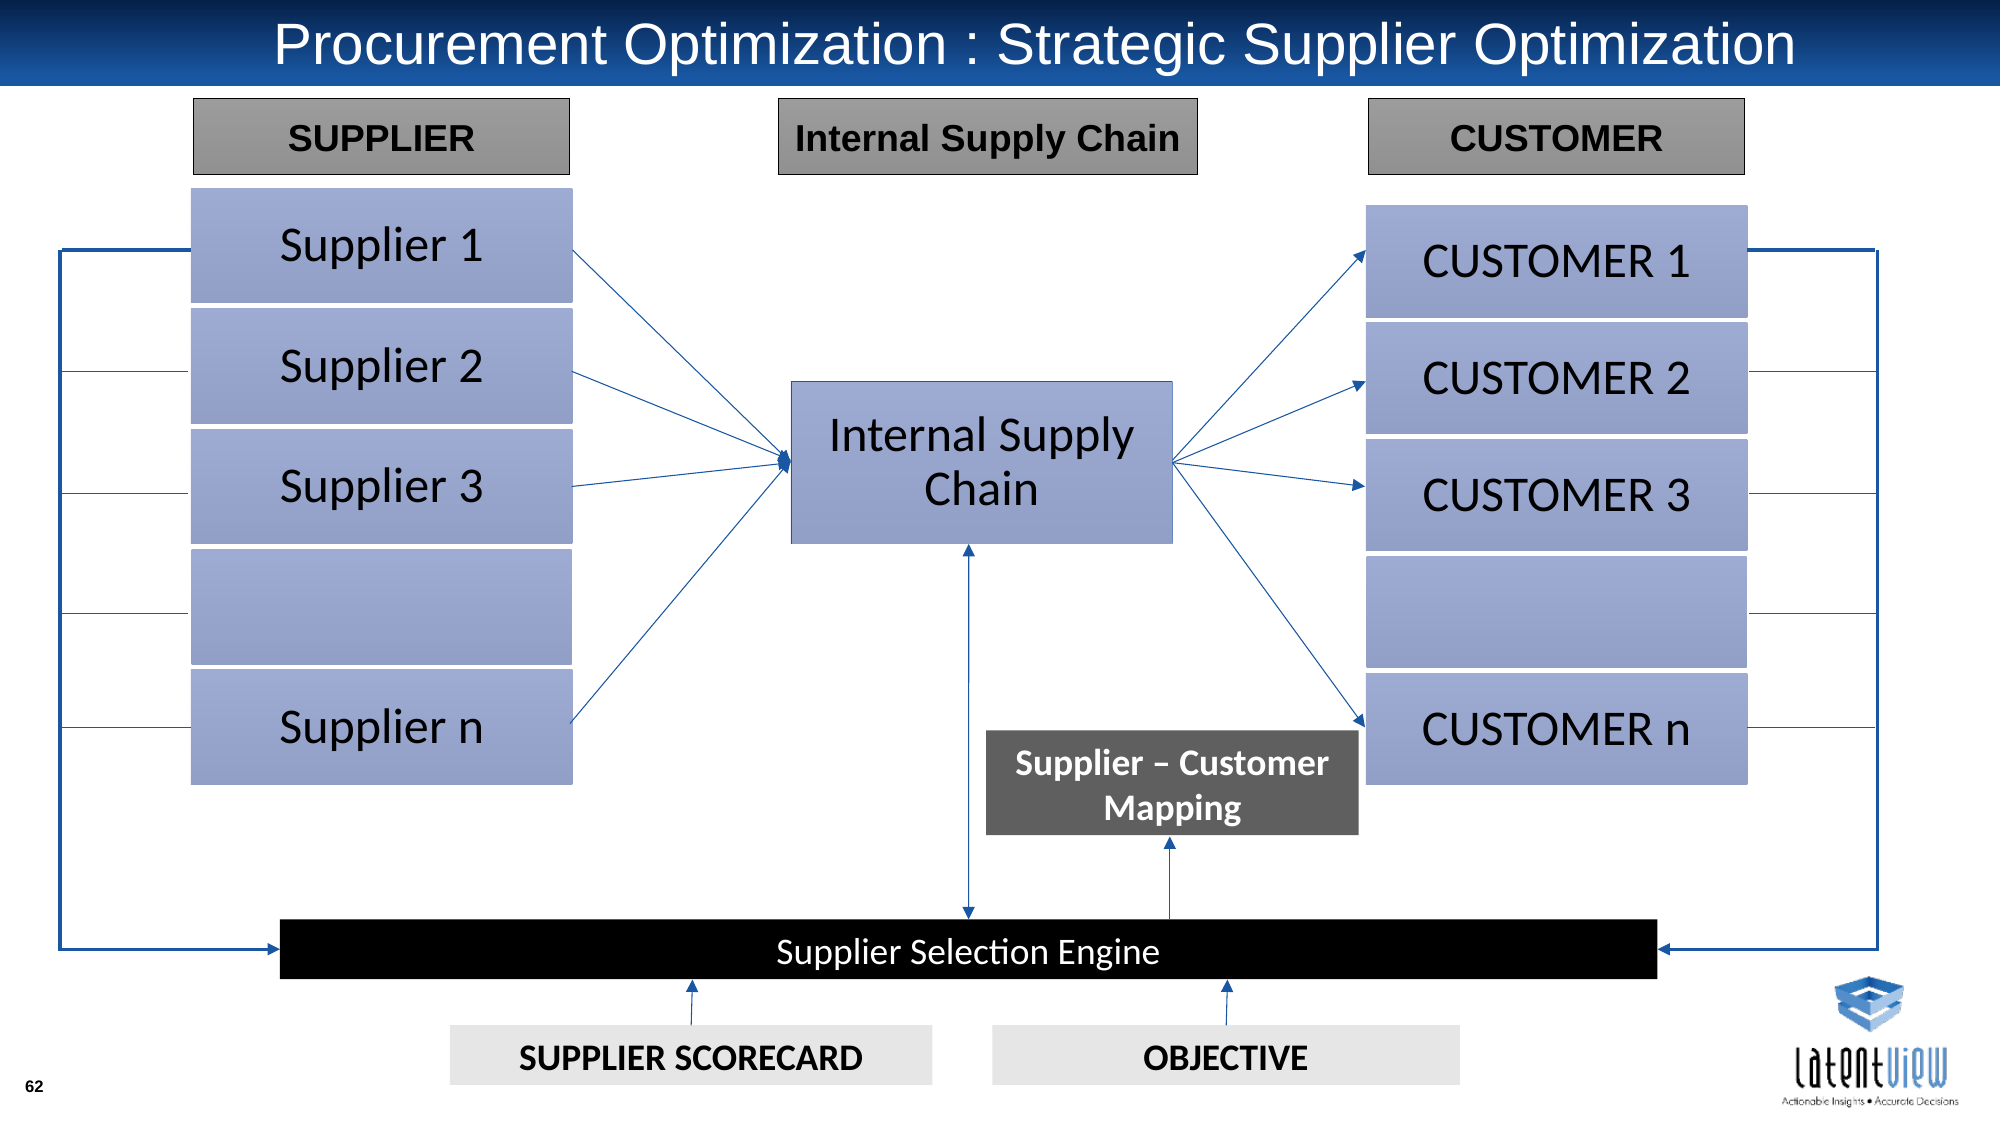

# Procurement Optimization : Strategic Supplier Optimization
SUPPLIER
Internal Supply Chain
CUSTOMER
Supplier 1
Supplier 2
Supplier 3

Supplier n
CUSTOMER 1
CUSTOMER 2
CUSTOMER 3

CUSTOMER n
Internal Supply Chain
Supplier – Customer Mapping
Supplier Selection Engine
SUPPLIER SCORECARD
OBJECTIVE